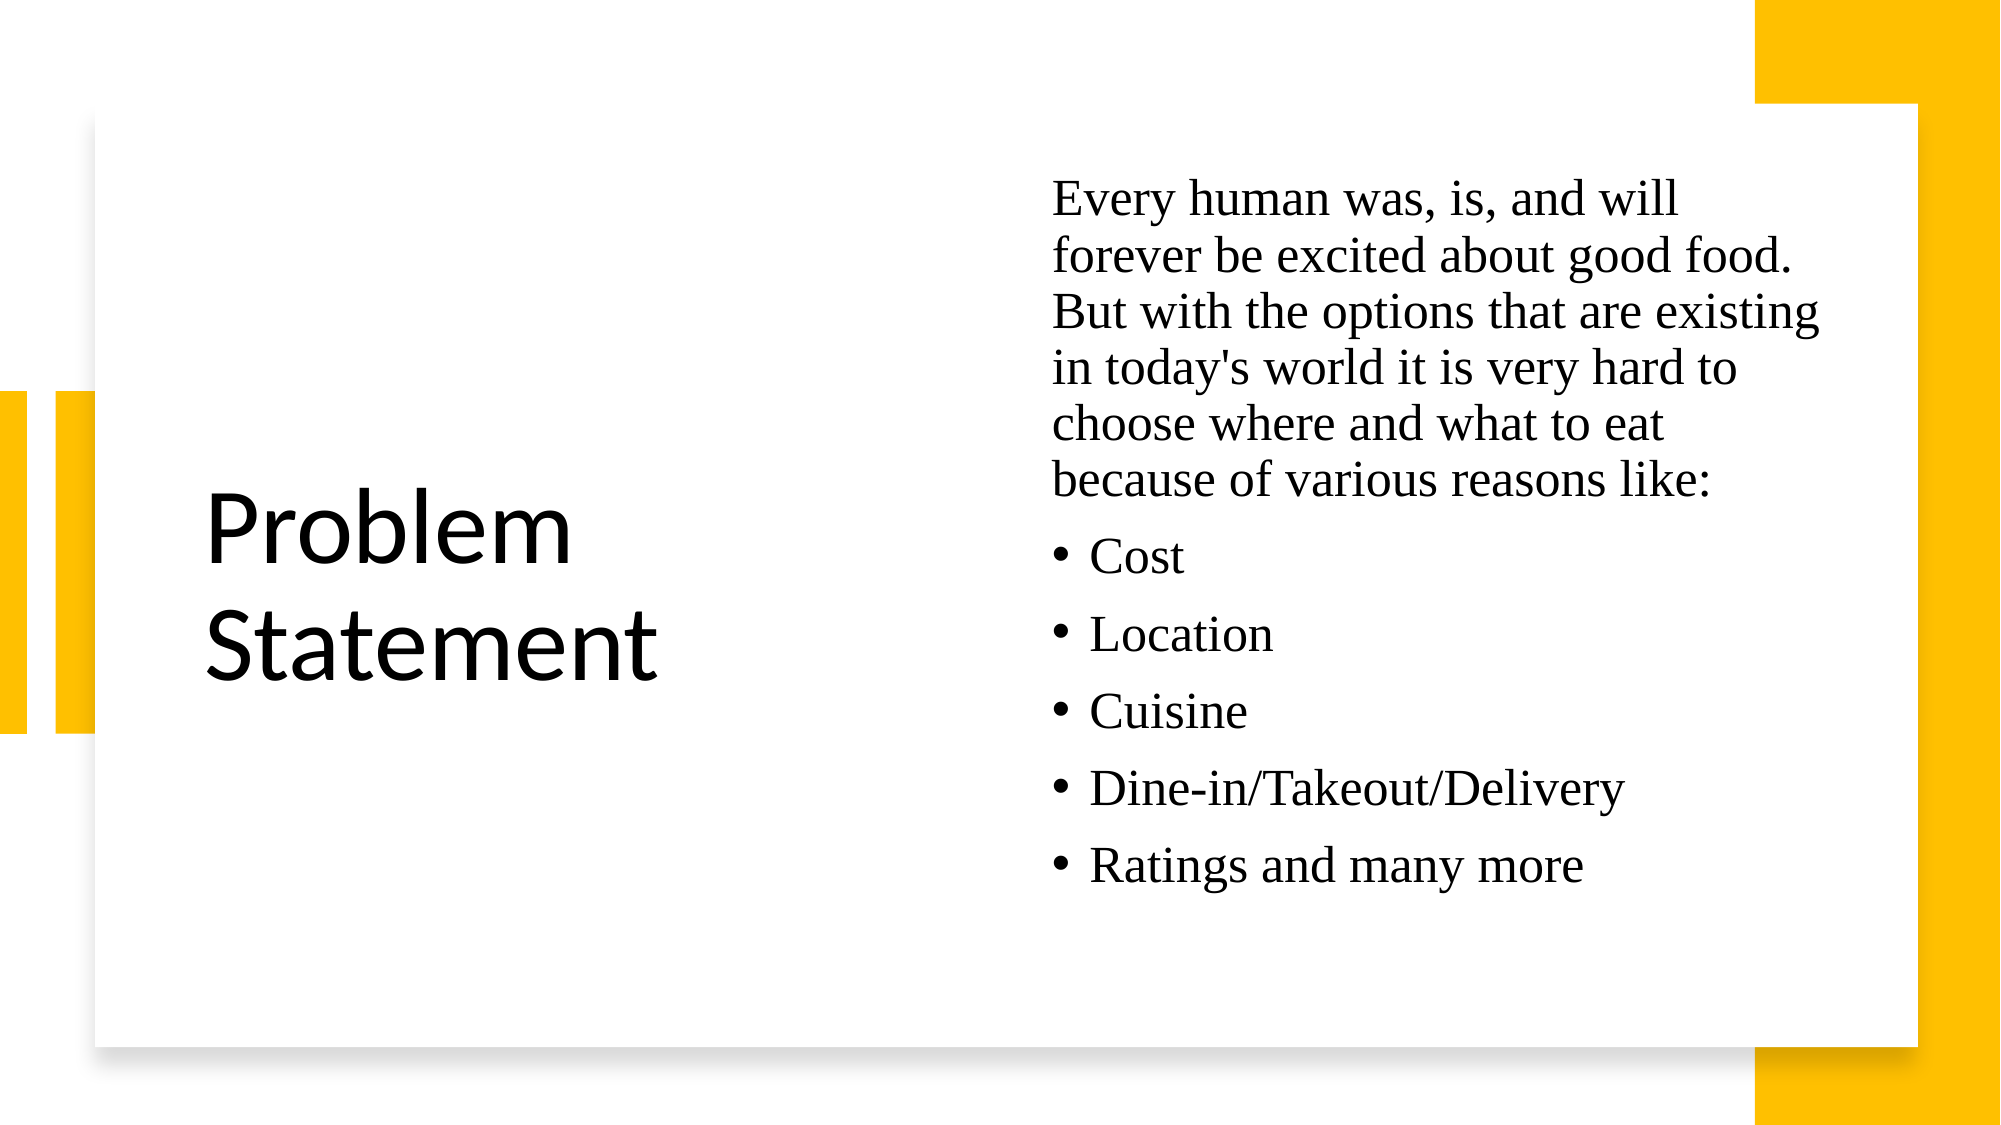

Every human was, is, and will forever be excited about good food. But with the options that are existing in today's world it is very hard to choose where and what to eat because of various reasons like:
Cost
Location
Cuisine
Dine-in/Takeout/Delivery
Ratings and many more

# Problem Statement